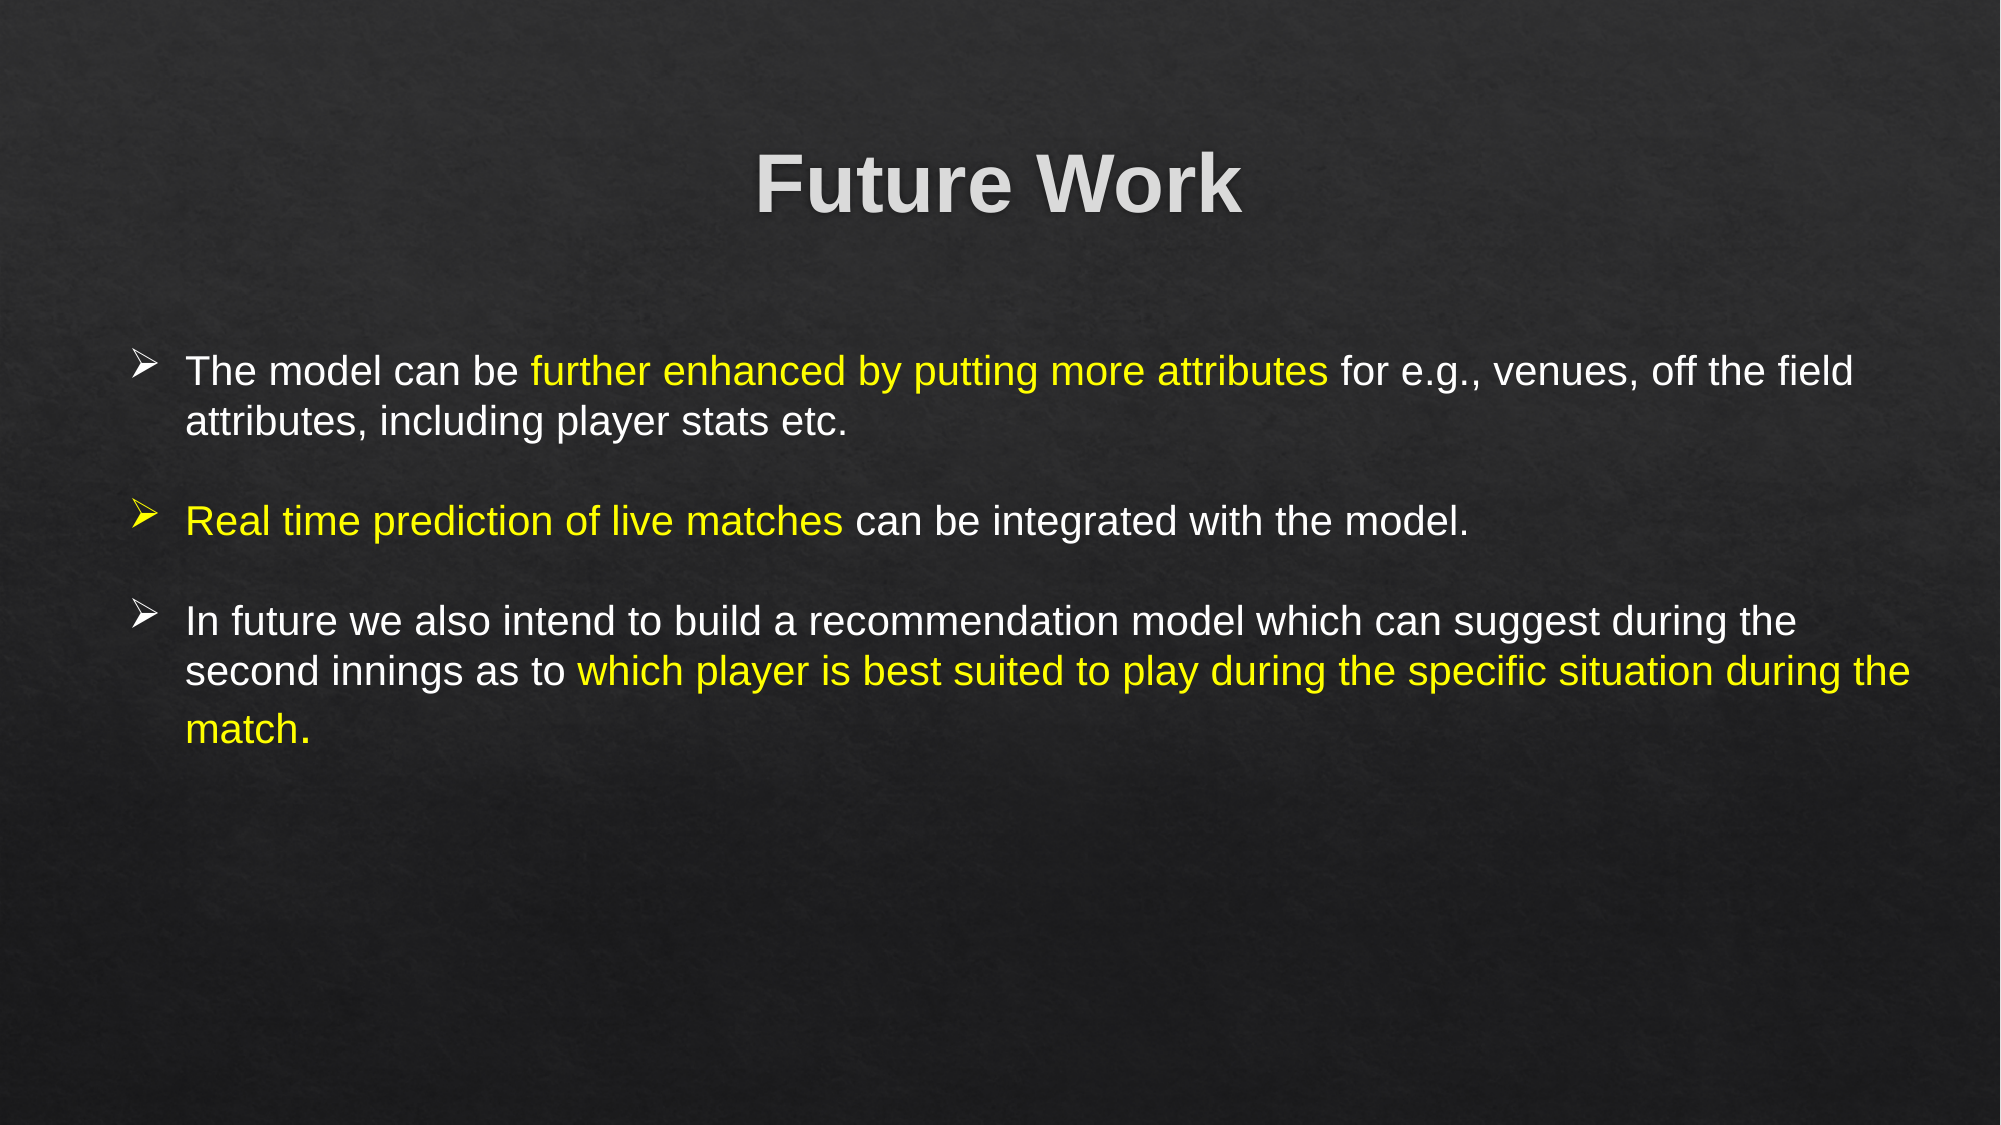

overall_1_132505427194606418 columns_1_132505427194606418
# Future Work
The model can be further enhanced by putting more attributes for e.g., venues, off the field attributes, including player stats etc.

Real time prediction of live matches can be integrated with the model.

In future we also intend to build a recommendation model which can suggest during the second innings as to which player is best suited to play during the specific situation during the match.